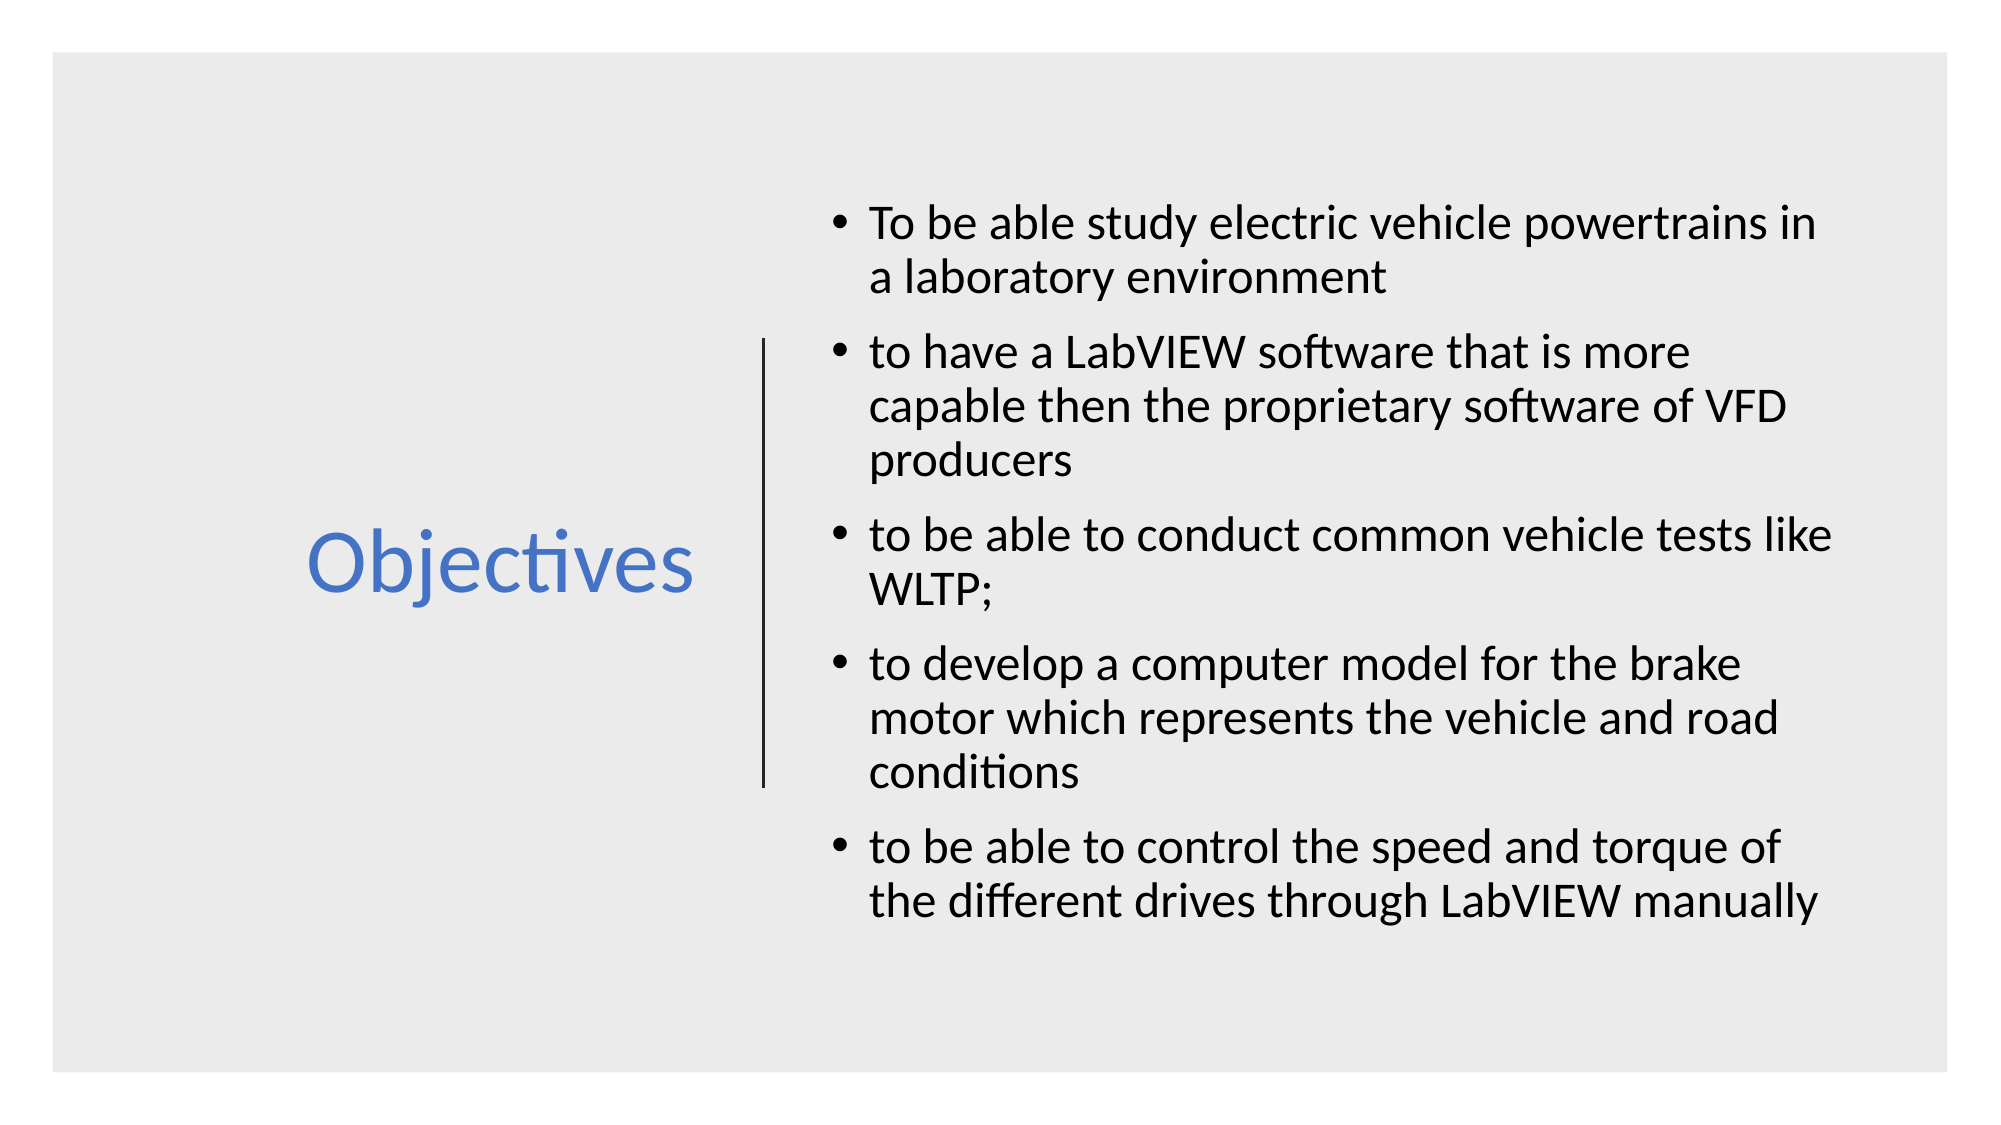

# Objectives
To be able study electric vehicle powertrains in a laboratory environment
to have a LabVIEW software that is more capable then the proprietary software of VFD producers
to be able to conduct common vehicle tests like WLTP;
to develop a computer model for the brake motor which represents the vehicle and road conditions
to be able to control the speed and torque of the different drives through LabVIEW manually